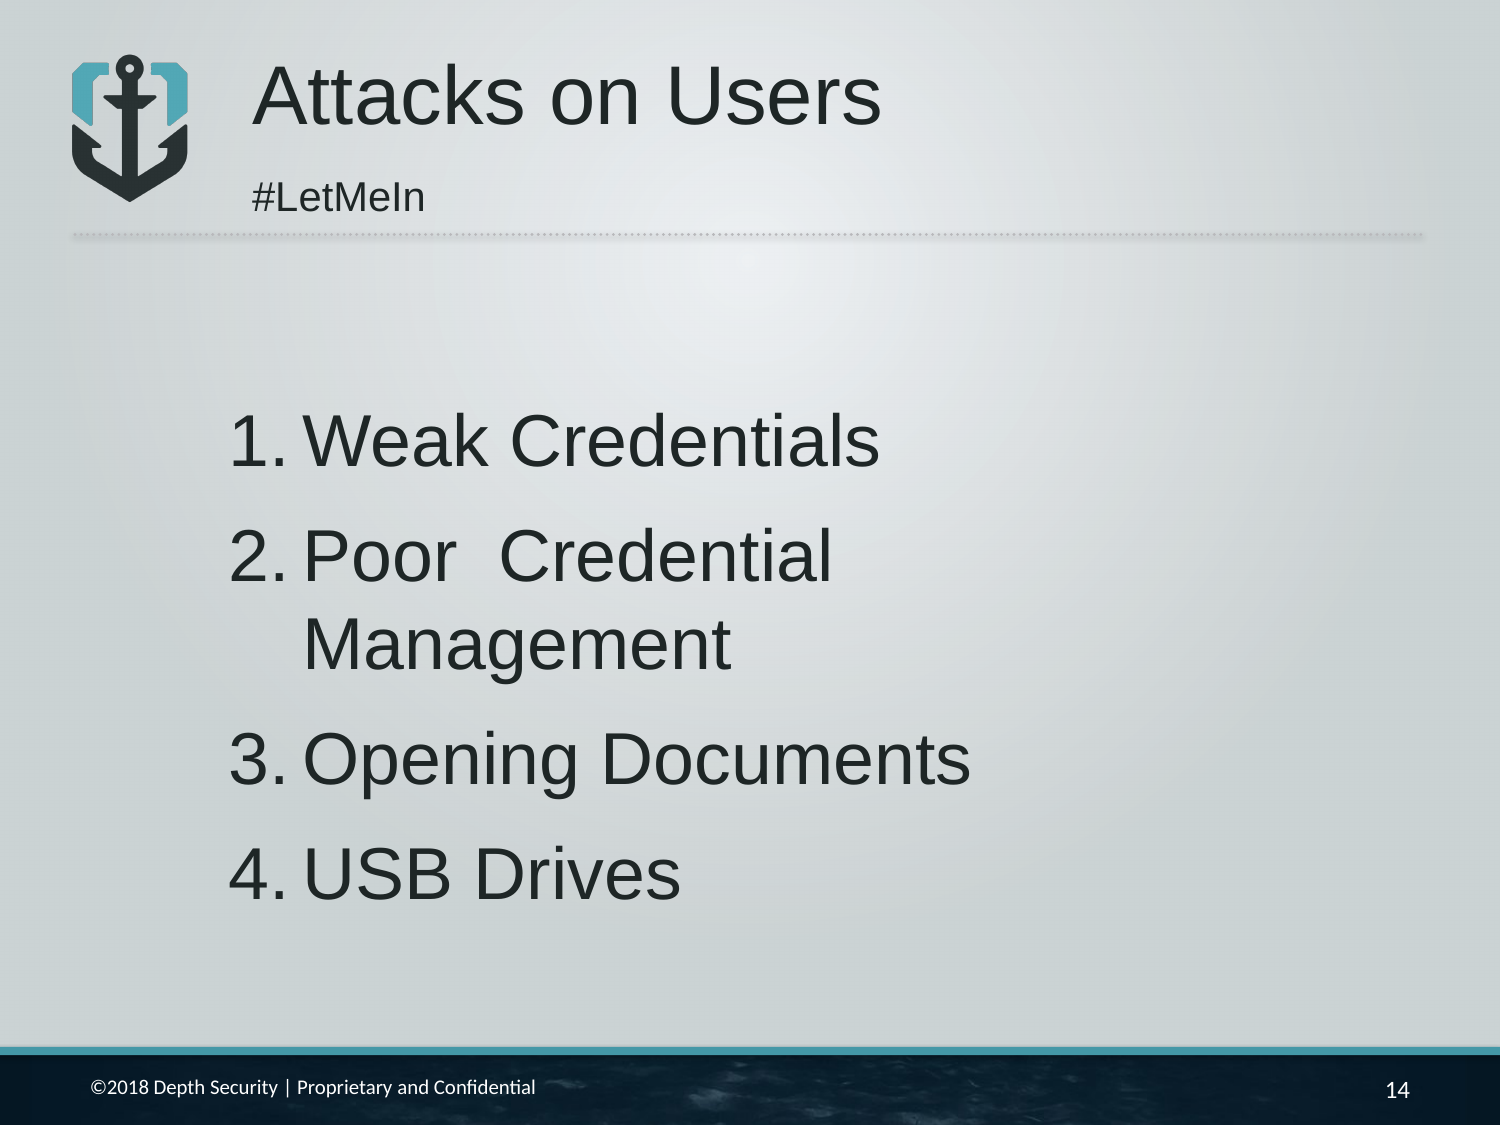

Attacks on Users
#LetMeIn
Weak Credentials
Poor  Credential Management
Opening Documents
USB Drives